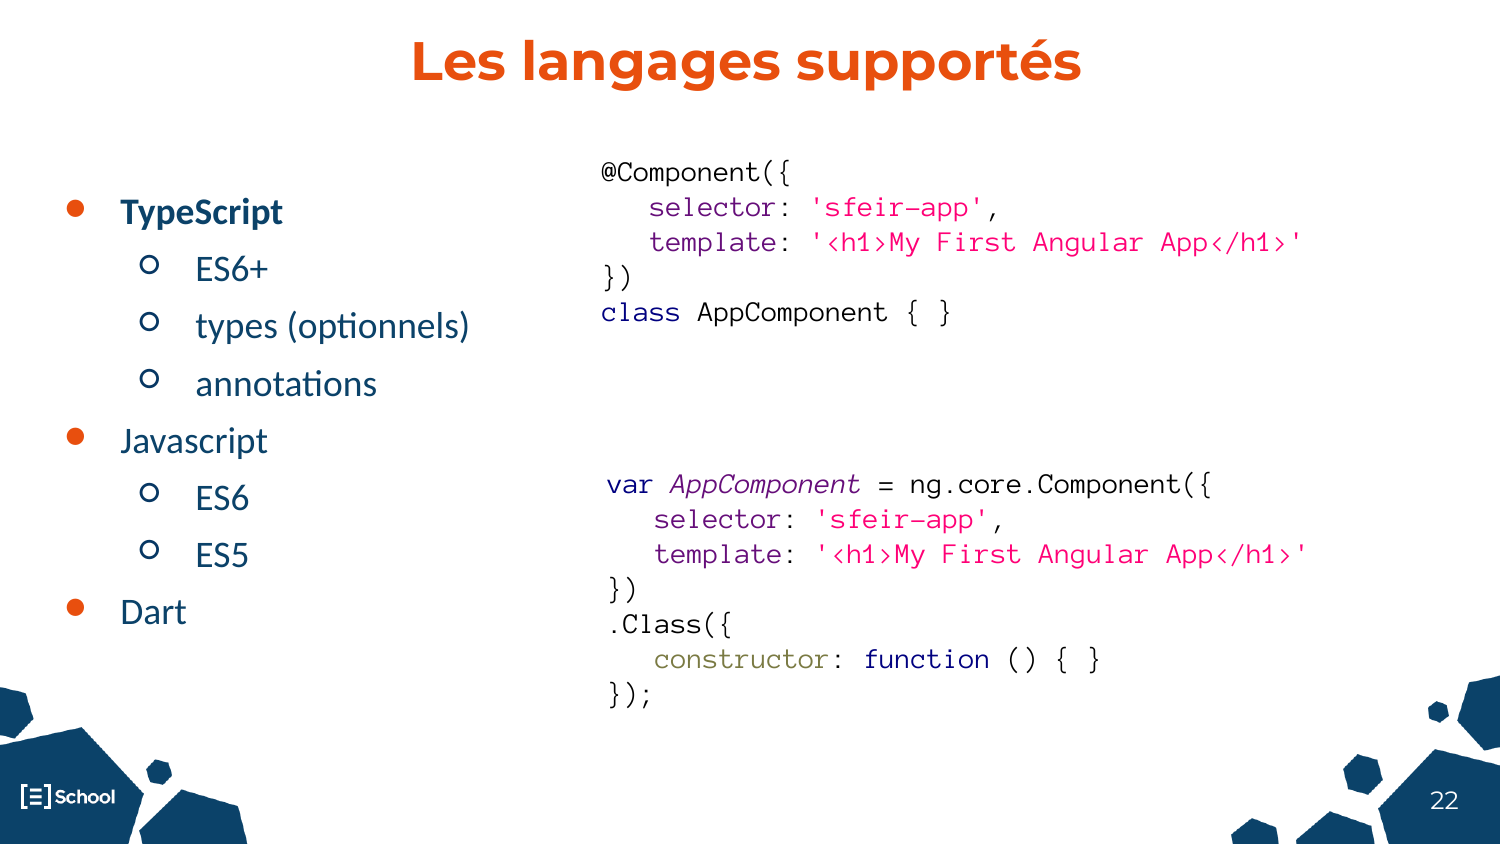

Les langages supportés
@Component({
   selector: 'sfeir-app',
   template: '<h1>My First Angular App</h1>'
})
class AppComponent { }

TypeScript
ES6+
types (optionnels)
annotations
Javascript
ES6
ES5
Dart

var AppComponent = ng.core.Component({
   selector: 'sfeir-app',
   template: '<h1>My First Angular App</h1>'
})
.Class({
   constructor: function () { }
});

22